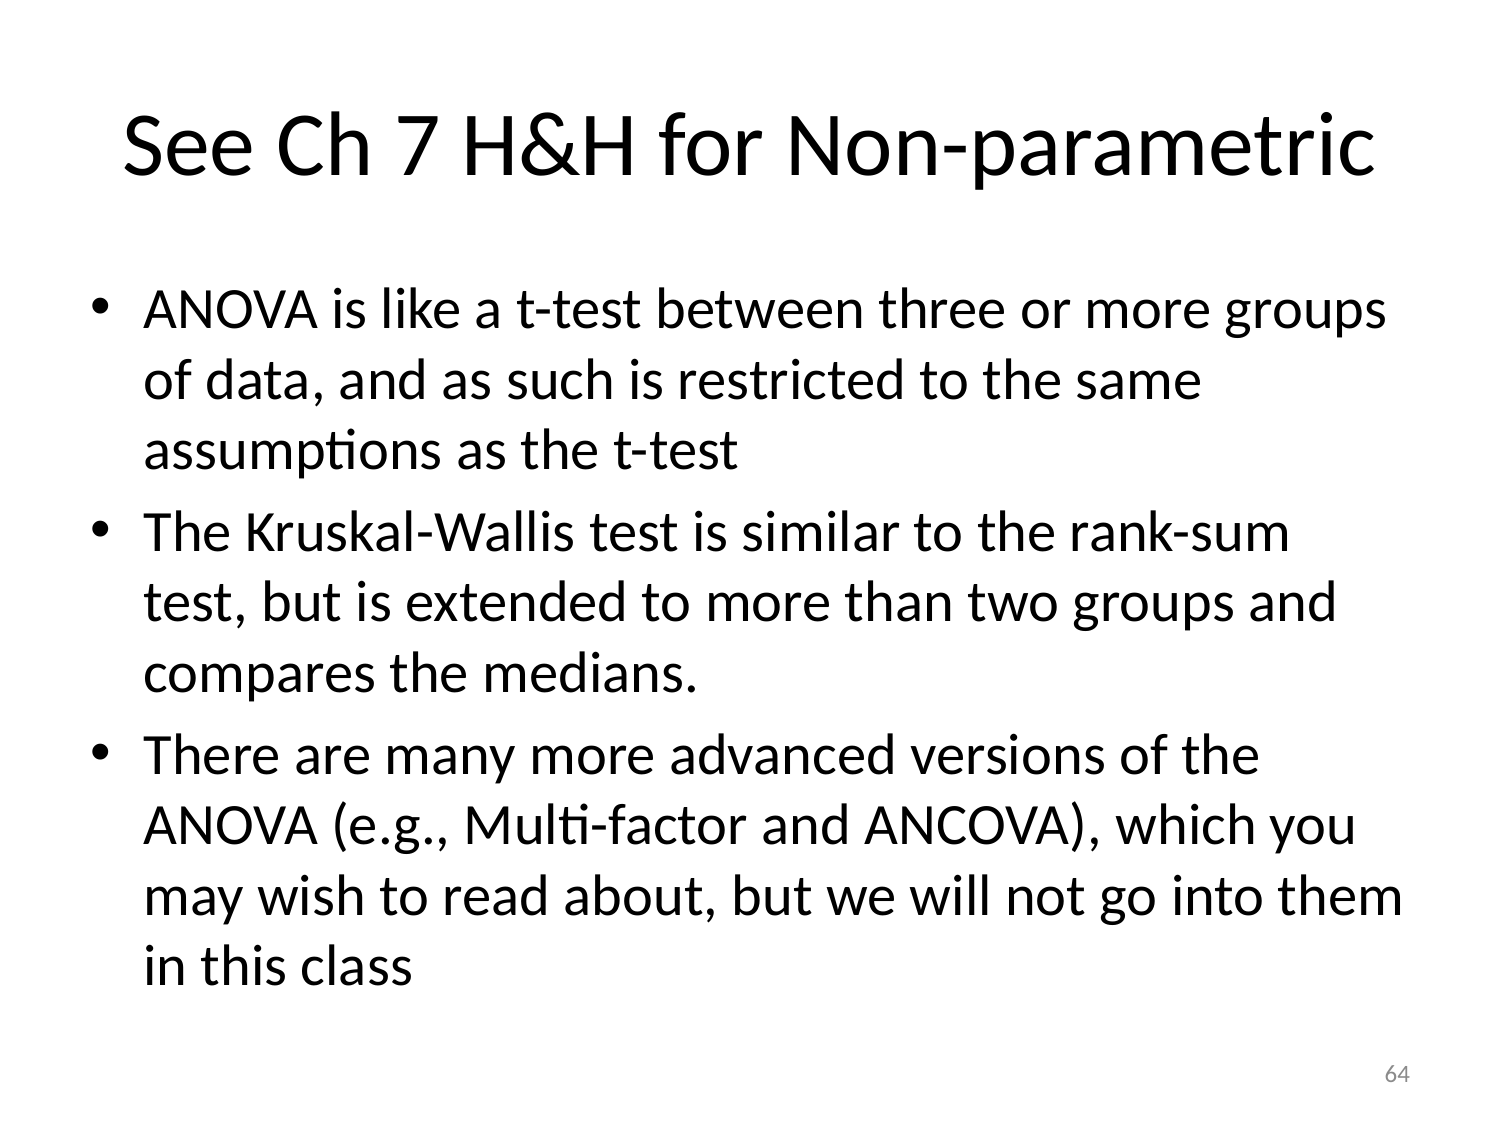

# See Ch 7 H&H for Non-parametric
ANOVA is like a t-test between three or more groups of data, and as such is restricted to the same assumptions as the t-test
The Kruskal-Wallis test is similar to the rank-sum test, but is extended to more than two groups and compares the medians.
There are many more advanced versions of the ANOVA (e.g., Multi-factor and ANCOVA), which you may wish to read about, but we will not go into them in this class
64